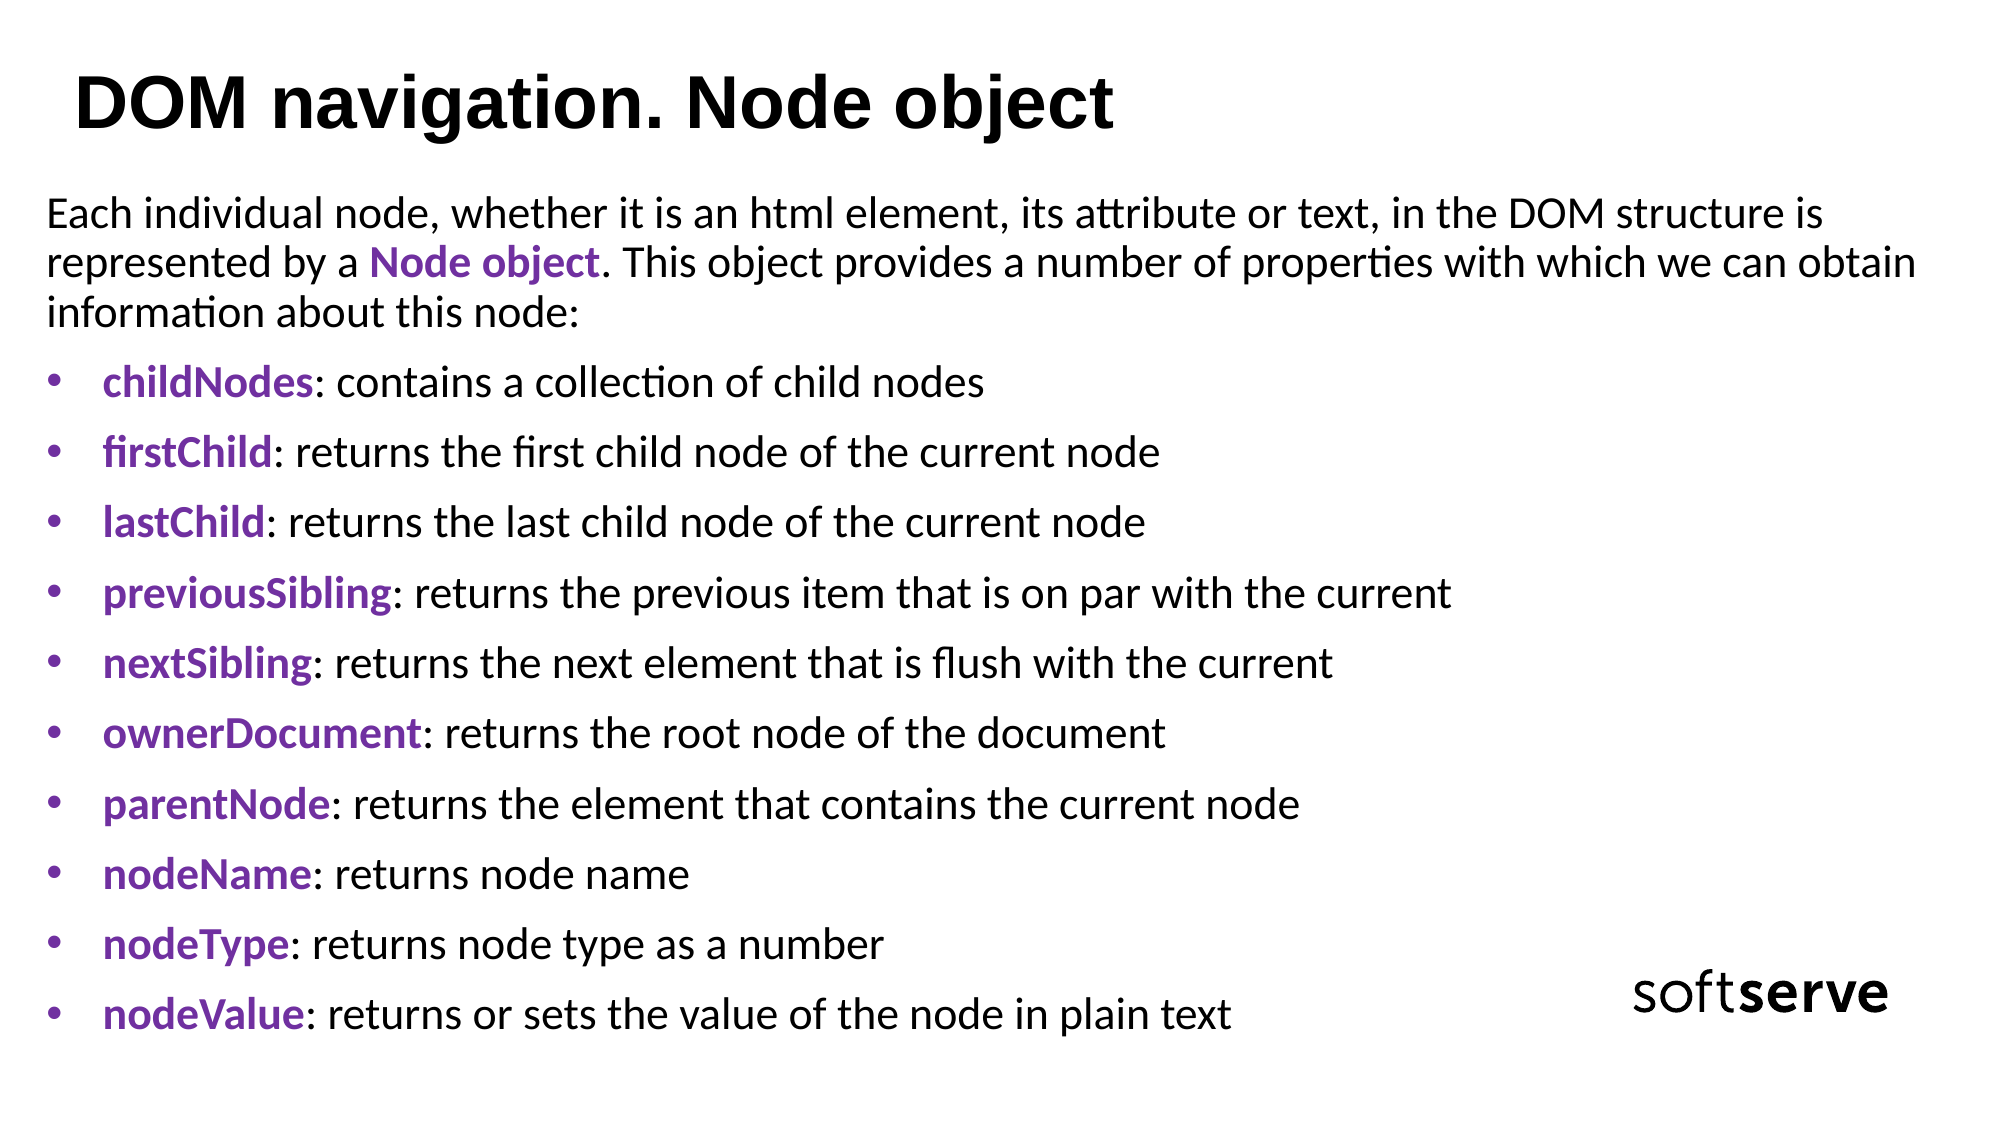

# DOM navigation. Node object
Each individual node, whether it is an html element, its attribute or text, in the DOM structure is represented by a Node object. This object provides a number of properties with which we can obtain information about this node:
childNodes: contains a collection of child nodes
firstChild: returns the first child node of the current node
lastChild: returns the last child node of the current node
previousSibling: returns the previous item that is on par with the current
nextSibling: returns the next element that is flush with the current
ownerDocument: returns the root node of the document
parentNode: returns the element that contains the current node
nodeName: returns node name
nodeType: returns node type as a number
nodeValue: returns or sets the value of the node in plain text